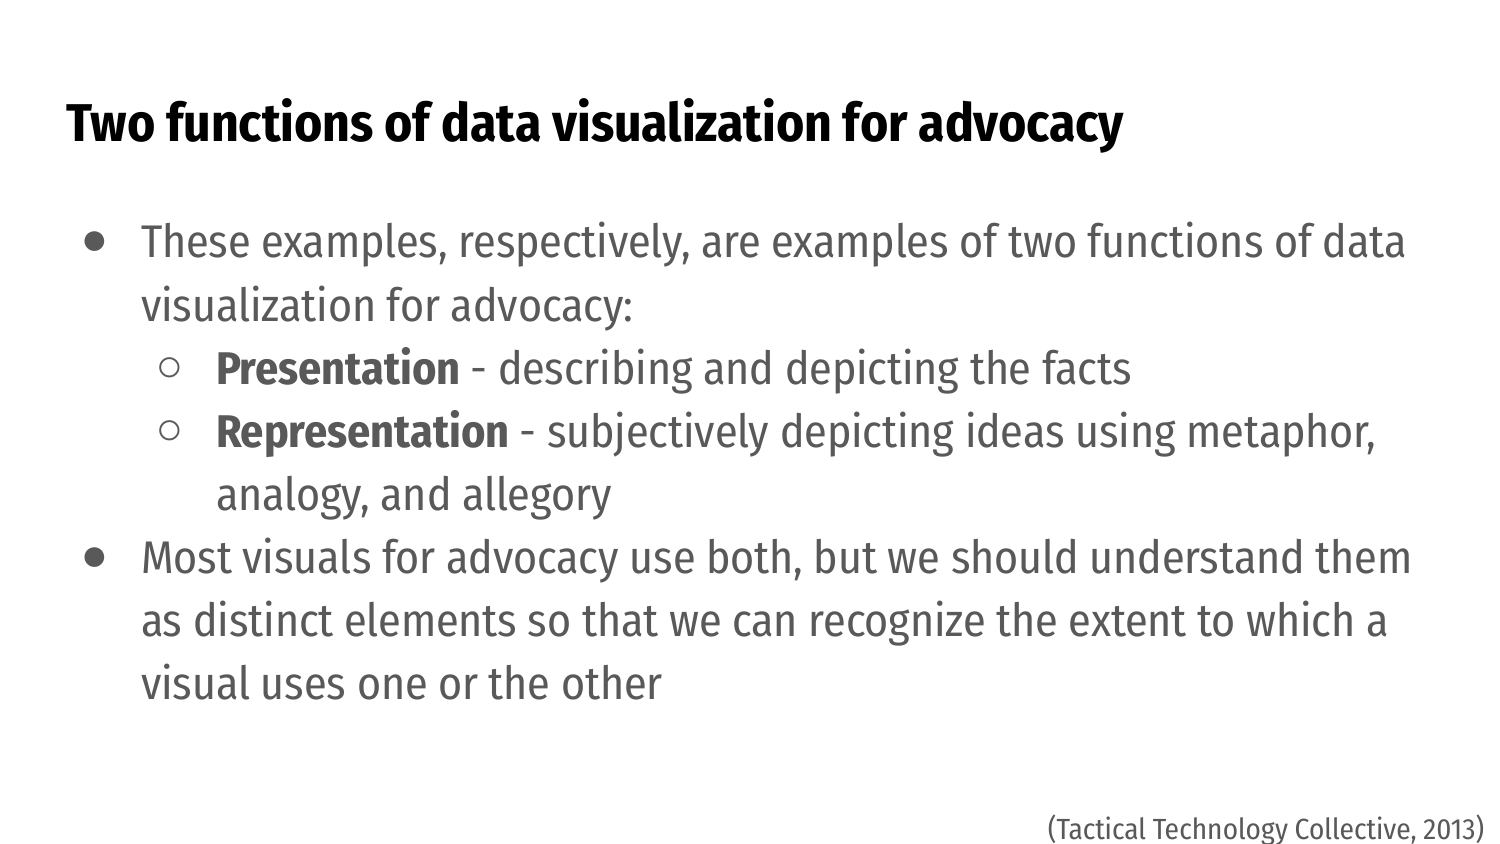

# Two functions of data visualization for advocacy
These examples, respectively, are examples of two functions of data visualization for advocacy:
Presentation - describing and depicting the facts
Representation - subjectively depicting ideas using metaphor, analogy, and allegory
Most visuals for advocacy use both, but we should understand them as distinct elements so that we can recognize the extent to which a visual uses one or the other
(Tactical Technology Collective, 2013)